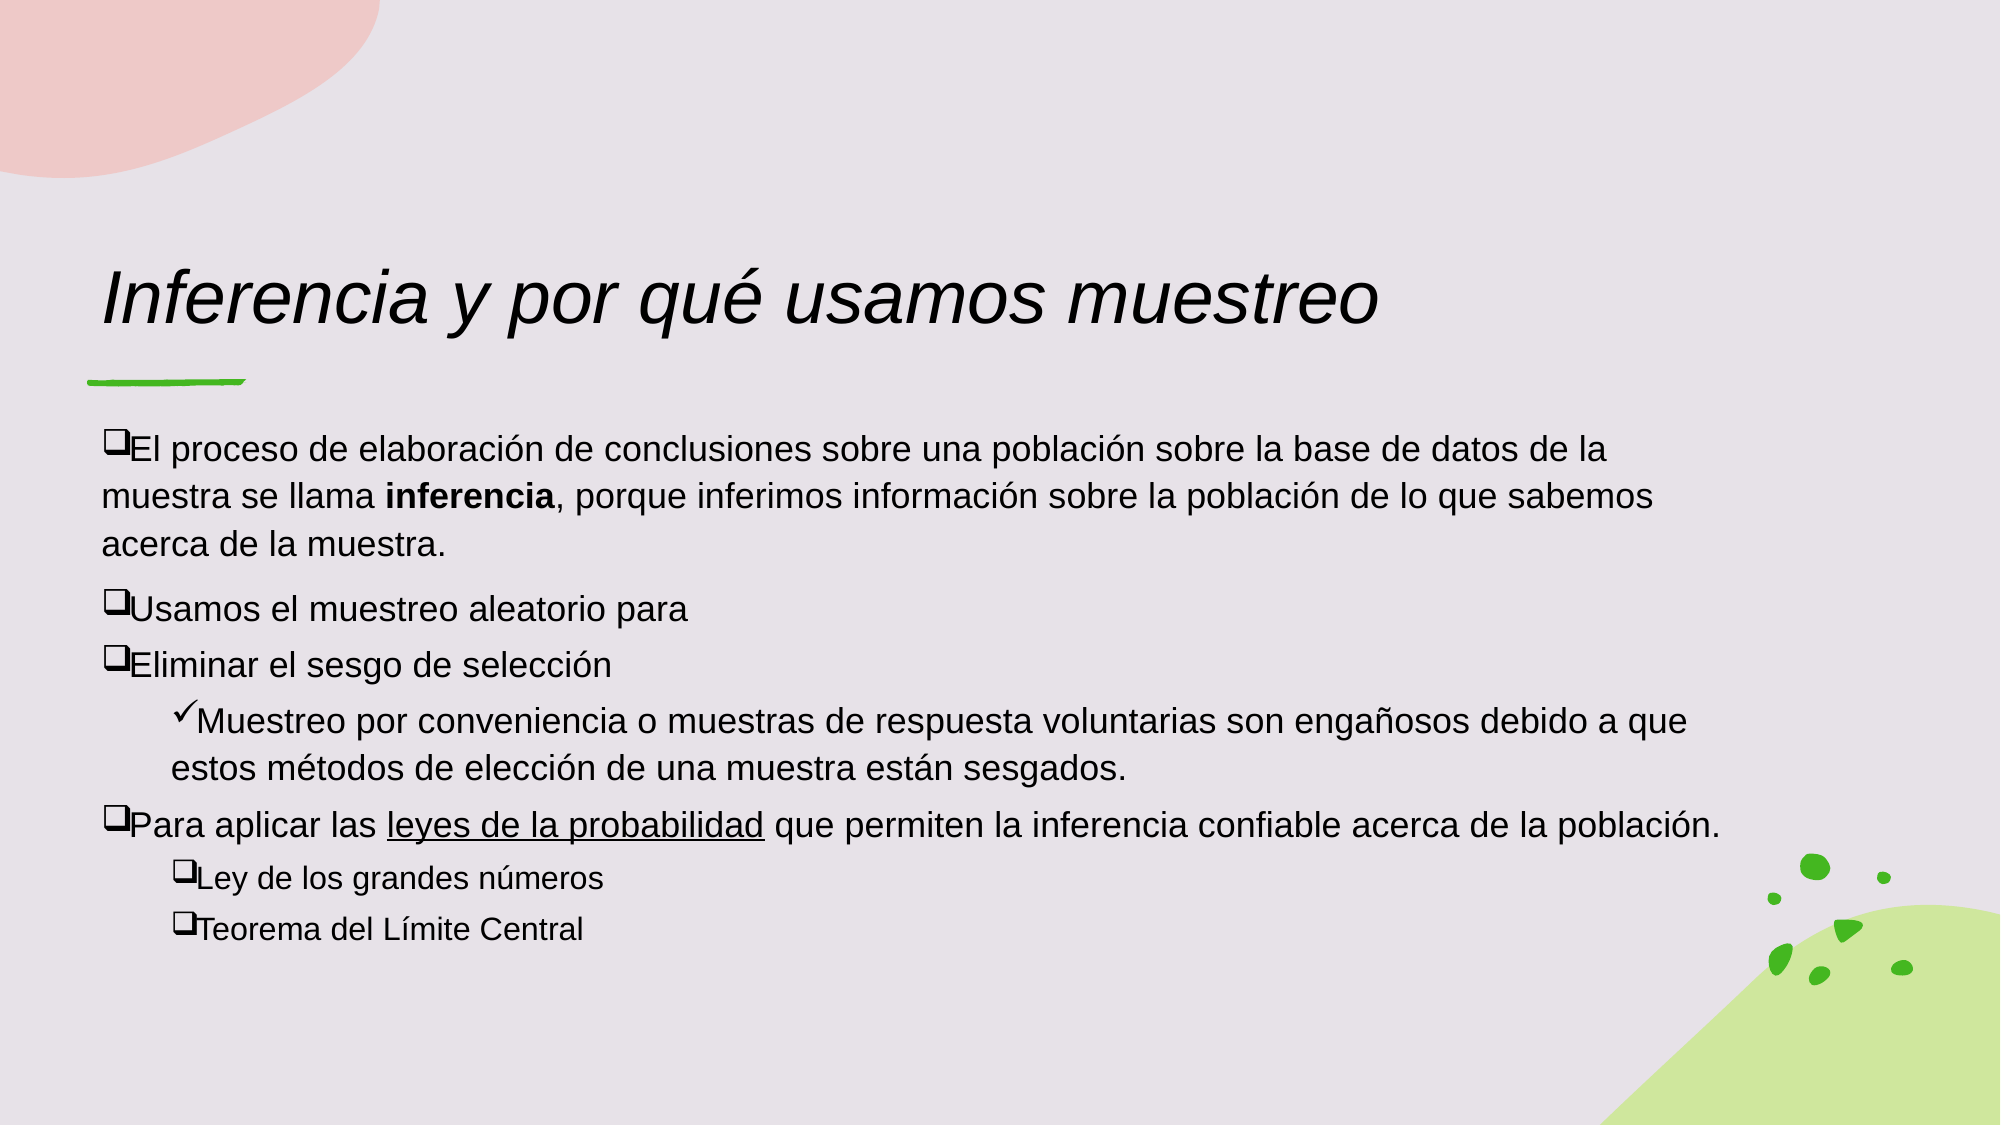

# Inferencia y por qué usamos muestreo
El proceso de elaboración de conclusiones sobre una población sobre la base de datos de la muestra se llama inferencia, porque inferimos información sobre la población de lo que sabemos acerca de la muestra.
Usamos el muestreo aleatorio para
Eliminar el sesgo de selección
Muestreo por conveniencia o muestras de respuesta voluntarias son engañosos debido a que estos métodos de elección de una muestra están sesgados.
Para aplicar las leyes de la probabilidad que permiten la inferencia confiable acerca de la población.
Ley de los grandes números
Teorema del Límite Central